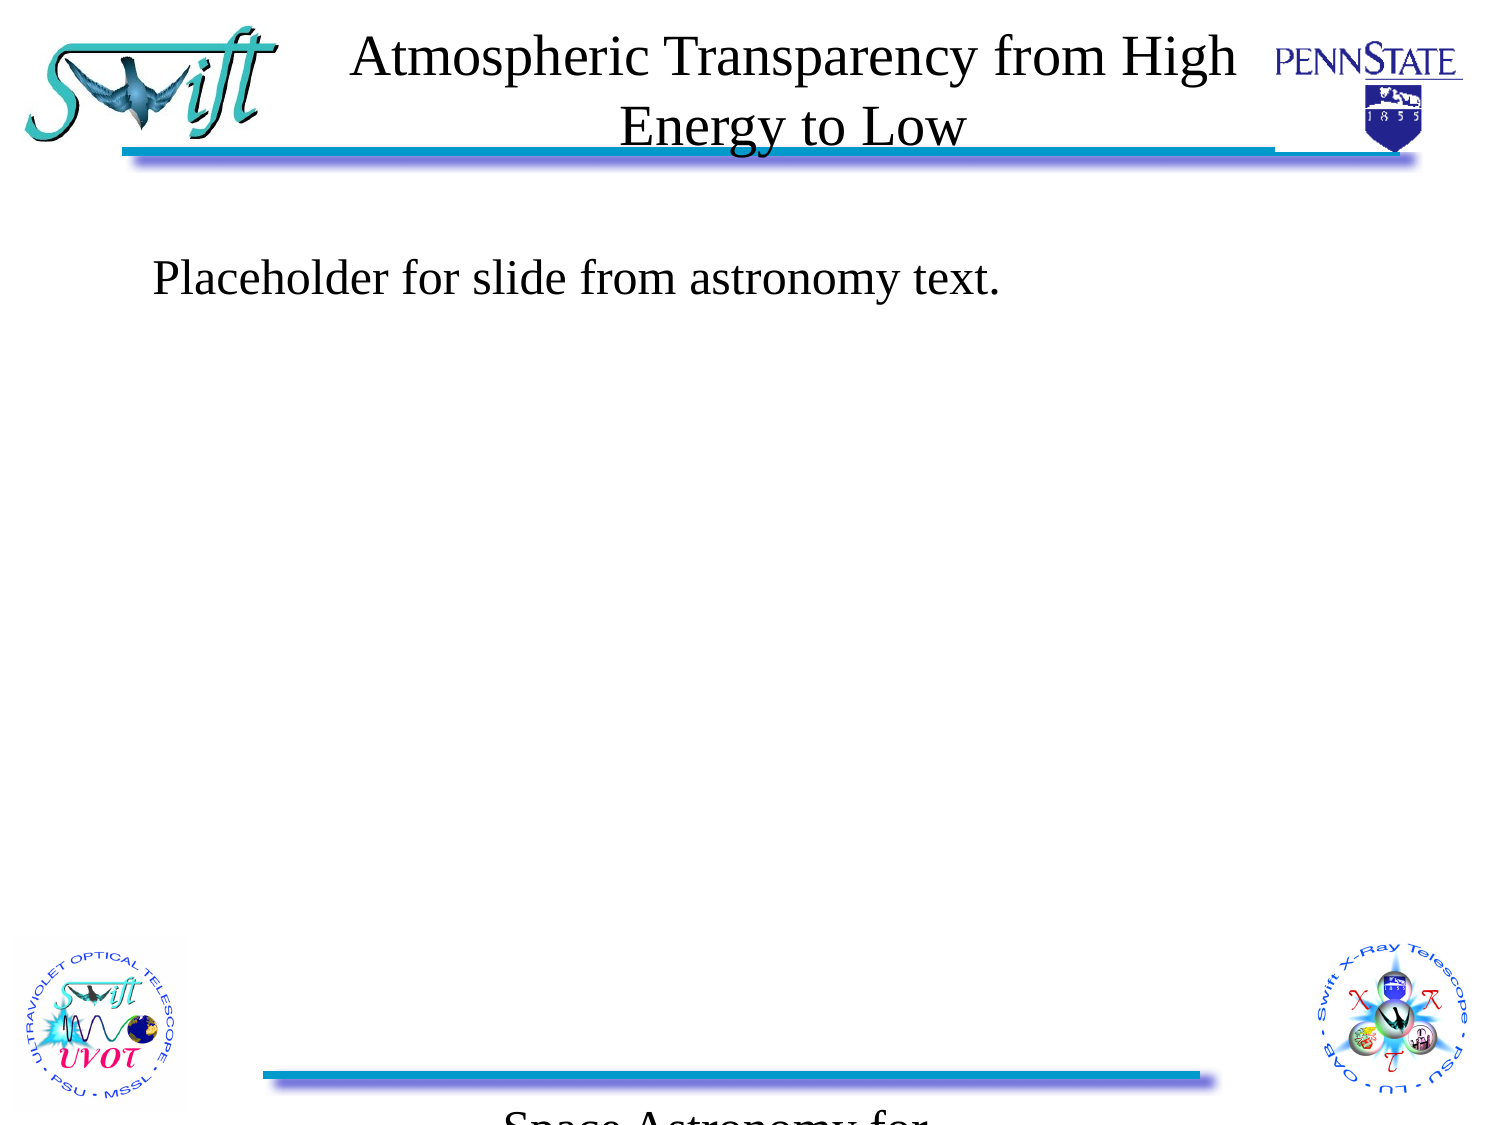

# Atmospheric Transparency from High Energy to Low
Placeholder for slide from astronomy text.
Space Astronomy for Science Teachers -  28 June 2002